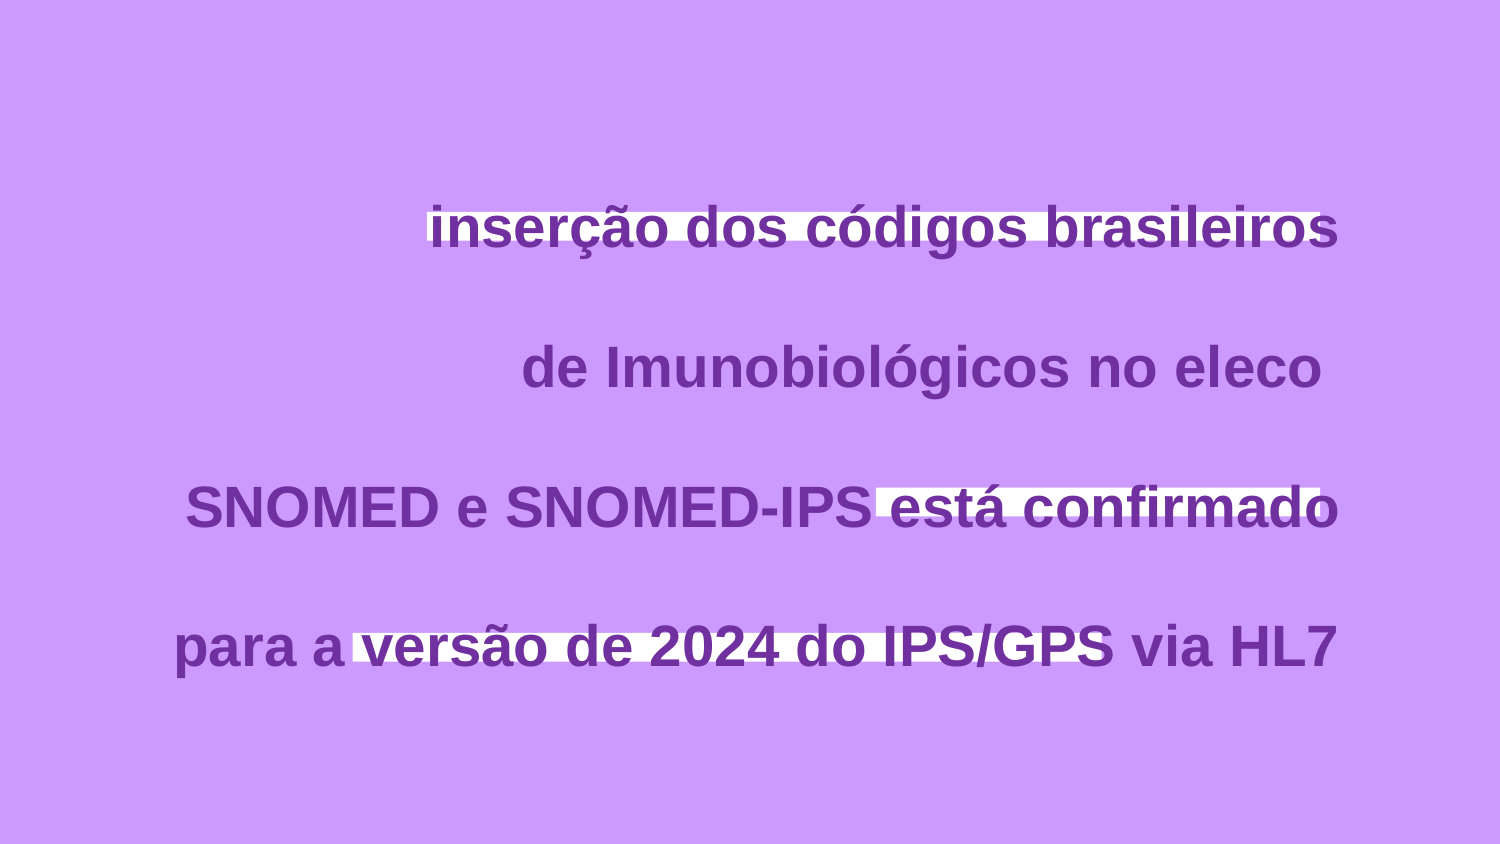

inserção dos códigos brasileiros
de Imunobiológicos no eleco
SNOMED e SNOMED-IPS está confirmado
para a versão de 2024 do IPS/GPS via HL7